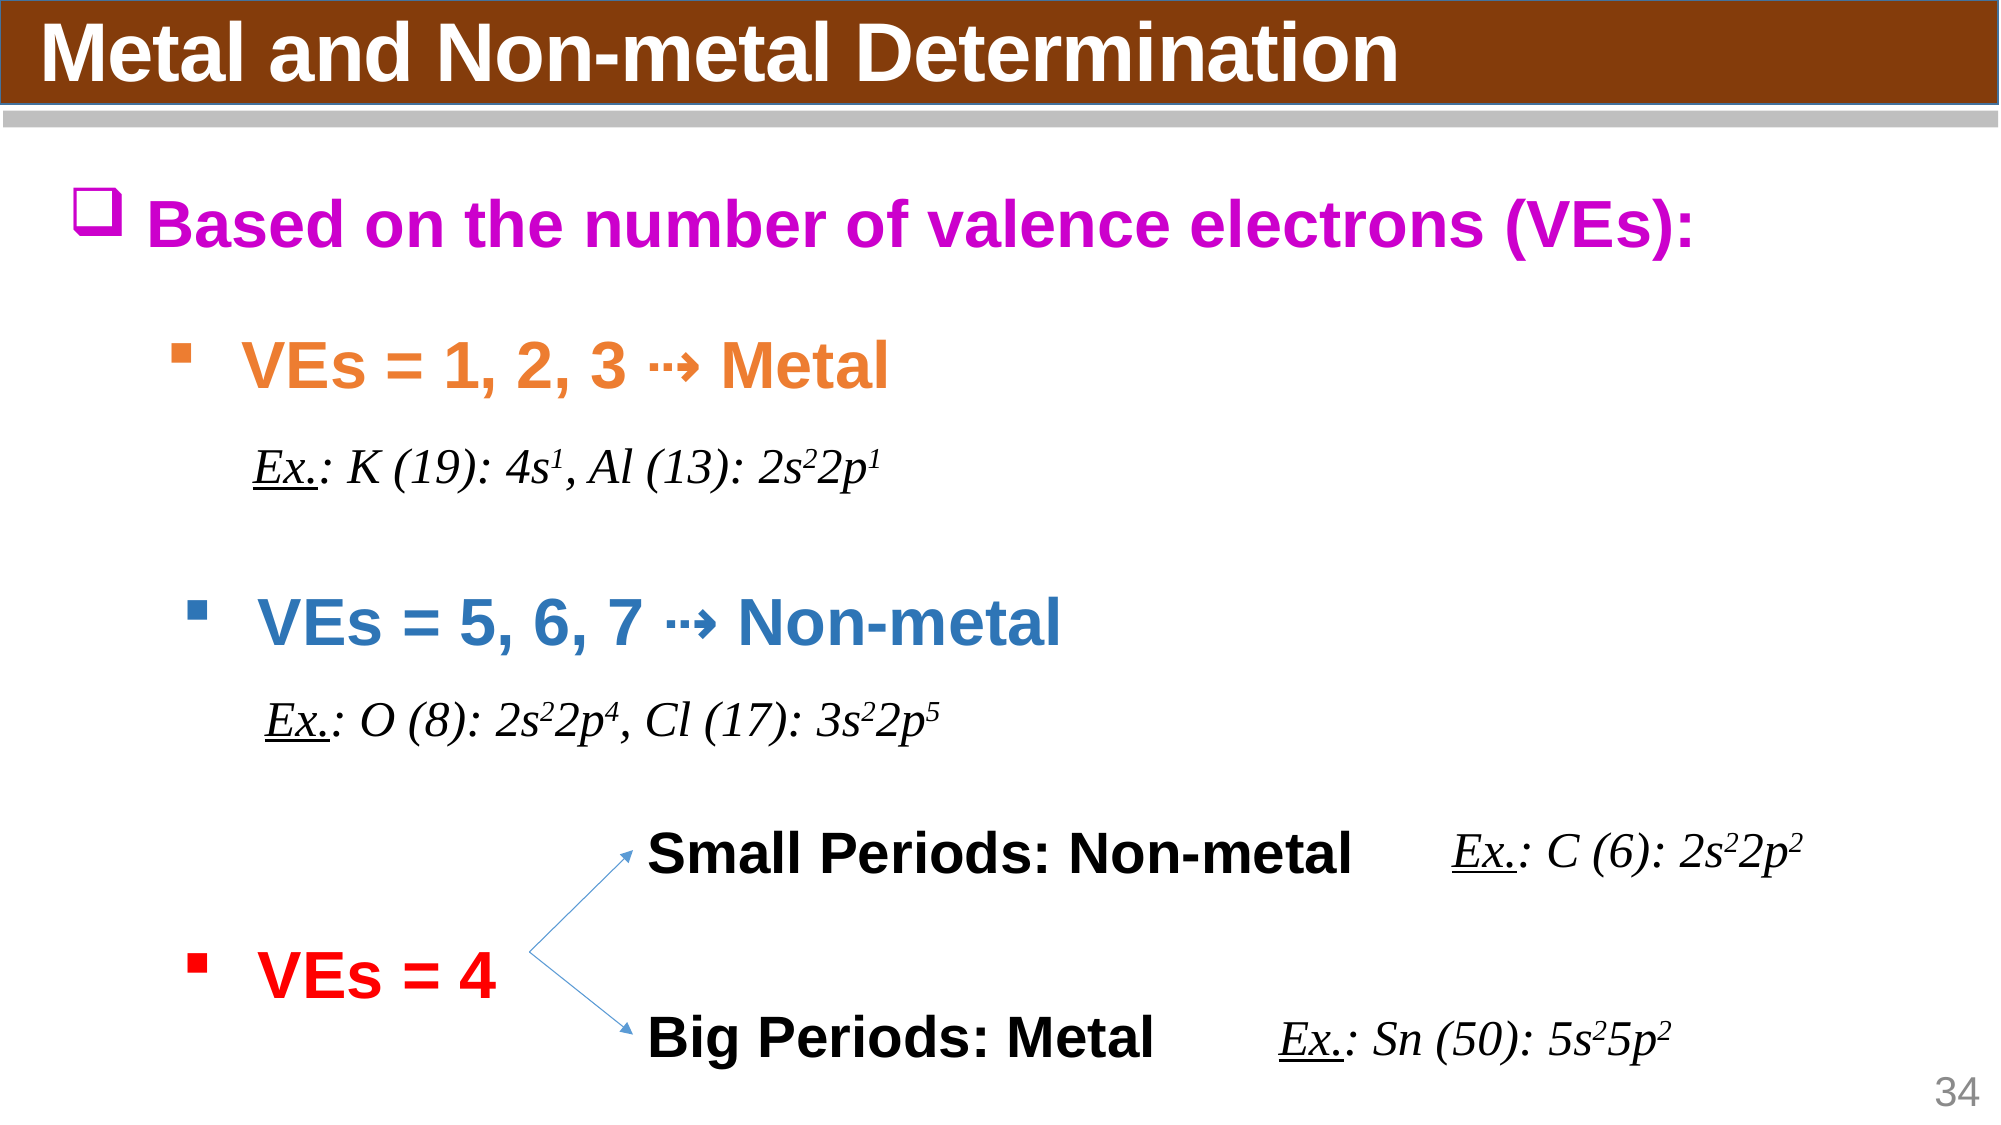

Metal and Non-metal Determination

 Based on the number of valence electrons (VEs):
VEs = 1, 2, 3 ⇢ Metal
Ex.: K (19): 4s1, Al (13): 2s22p1
VEs = 5, 6, 7 ⇢ Non-metal
Ex.: O (8): 2s22p4, Cl (17): 3s22p5
Small Periods: Non-metal
Ex.: C (6): 2s22p2
VEs = 4
Big Periods: Metal
Ex.: Sn (50): 5s25p2
34